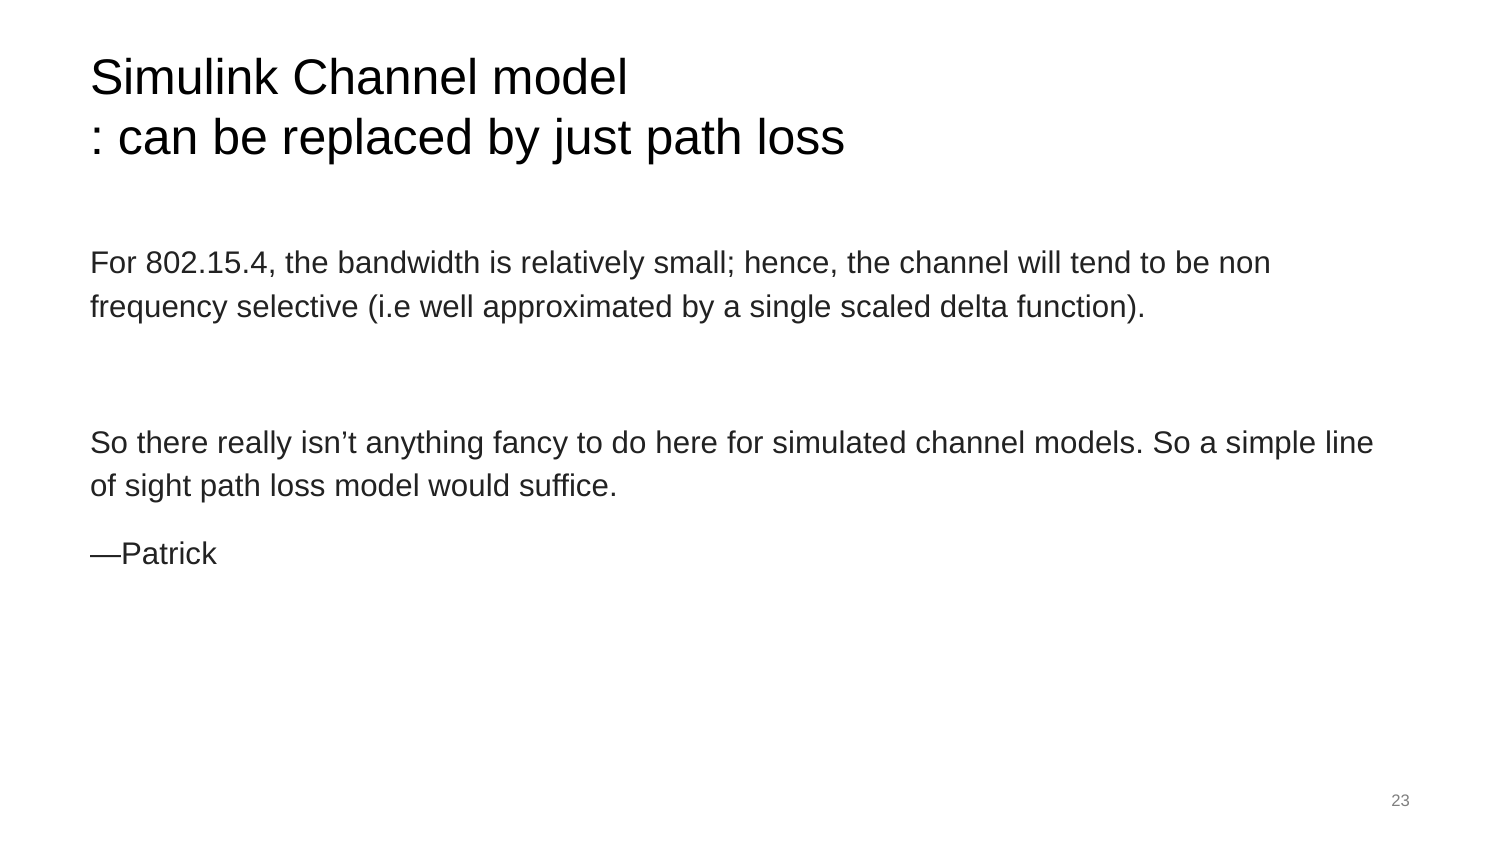

# Simulink Channel model
: can be replaced by just path loss
For 802.15.4, the bandwidth is relatively small; hence, the channel will tend to be non frequency selective (i.e well approximated by a single scaled delta function).

So there really isn’t anything fancy to do here for simulated channel models. So a simple line of sight path loss model would suffice.
—Patrick
23